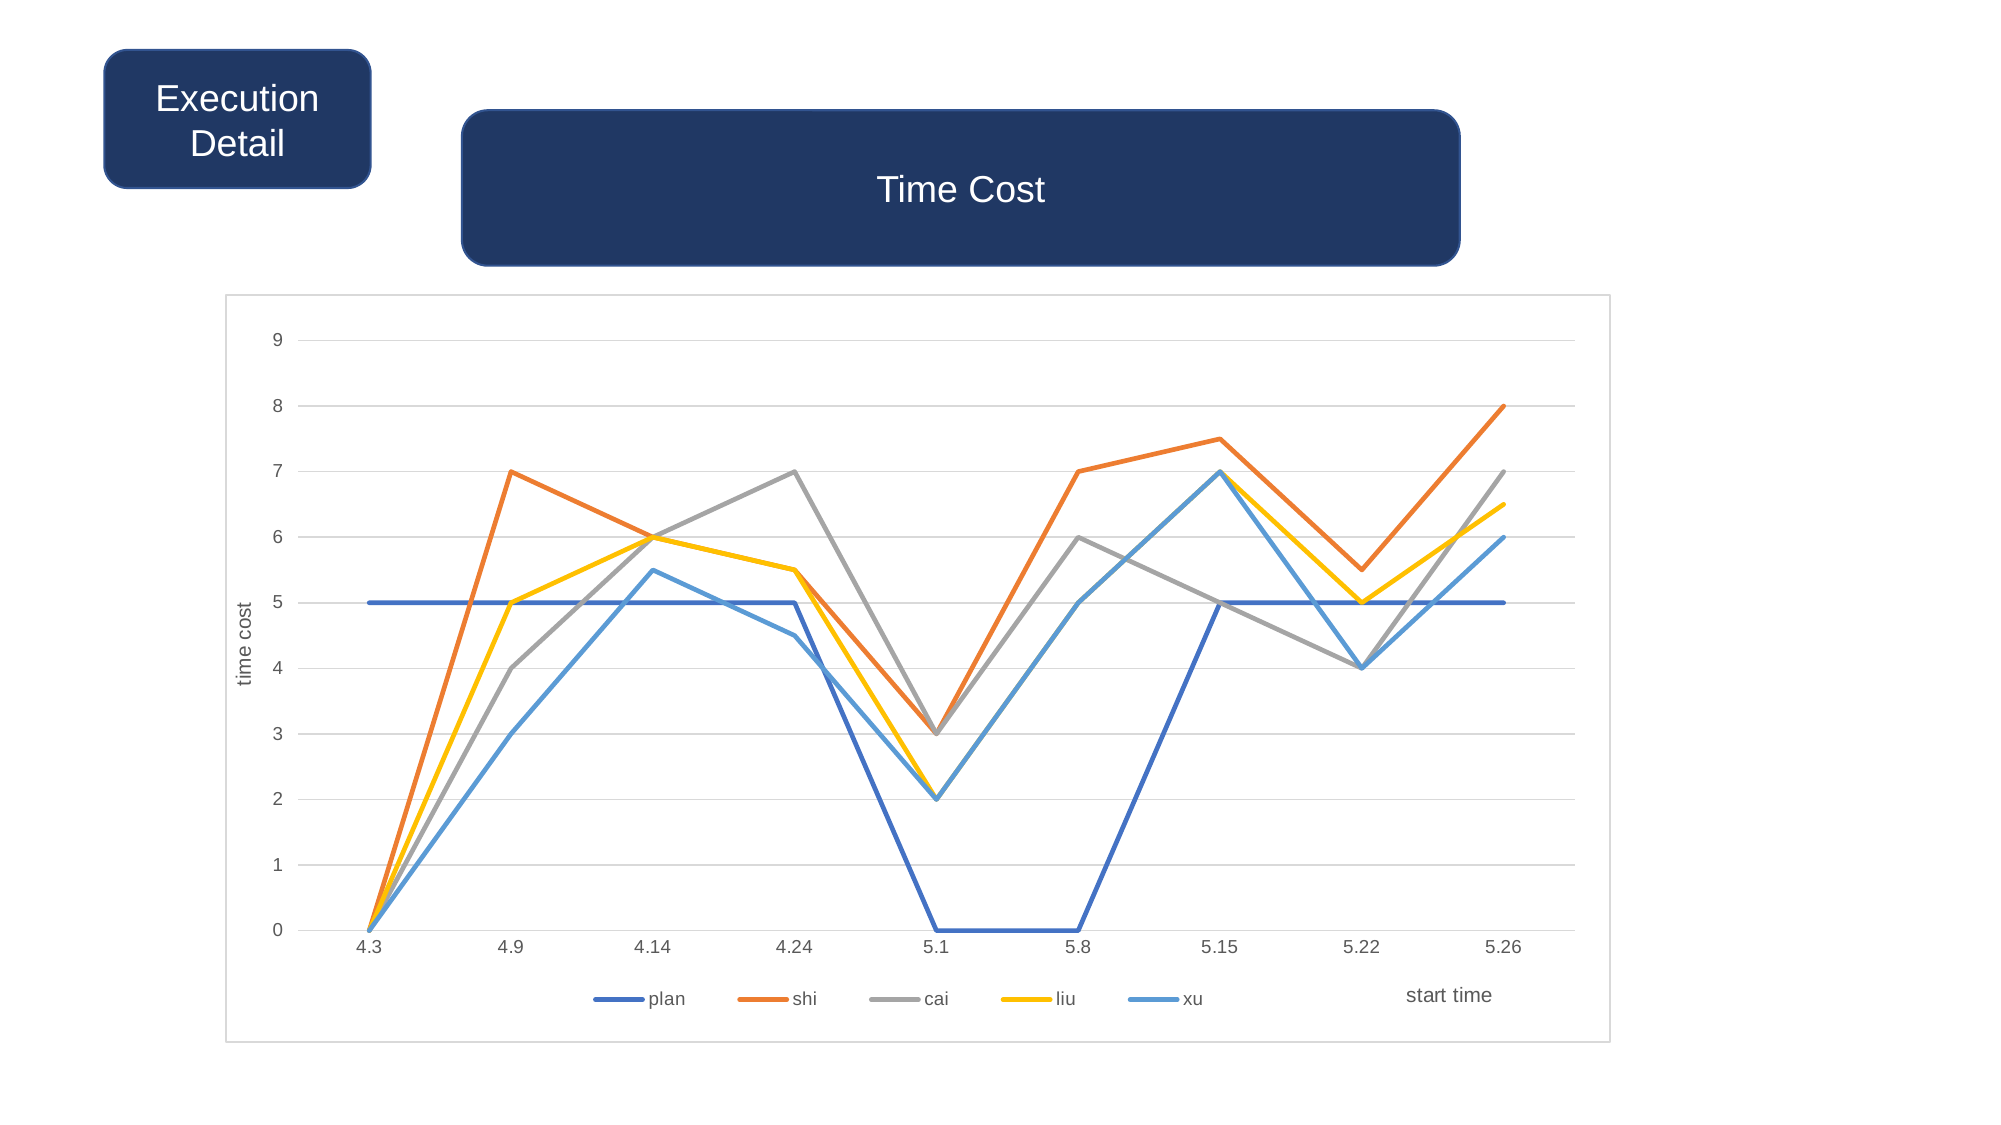

Execution
Detail
Time Cost

### Chart

| Category | plan | shi | cai | liu | xu |
|---|---|---|---|---|---|
| 4.3 | 5.0 | 0.0 | 0.0 | 0.0 | 0.0 |
| 4.9000000000000004 | 5.0 | 7.0 | 4.0 | 5.0 | 3.0 |
| 4.1399999999999997 | 5.0 | 6.0 | 6.0 | 6.0 | 5.5 |
| 4.24 | 5.0 | 5.5 | 7.0 | 5.5 | 4.5 |
| 5.0999999999999996 | 0.0 | 3.0 | 3.0 | 2.0 | 2.0 |
| 5.8 | 0.0 | 7.0 | 6.0 | 5.0 | 5.0 |
| 5.15 | 5.0 | 7.5 | 5.0 | 7.0 | 7.0 |
| 5.22 | 5.0 | 5.5 | 4.0 | 5.0 | 4.0 |
| 5.26 | 5.0 | 8.0 | 7.0 | 6.5 | 6.0 |